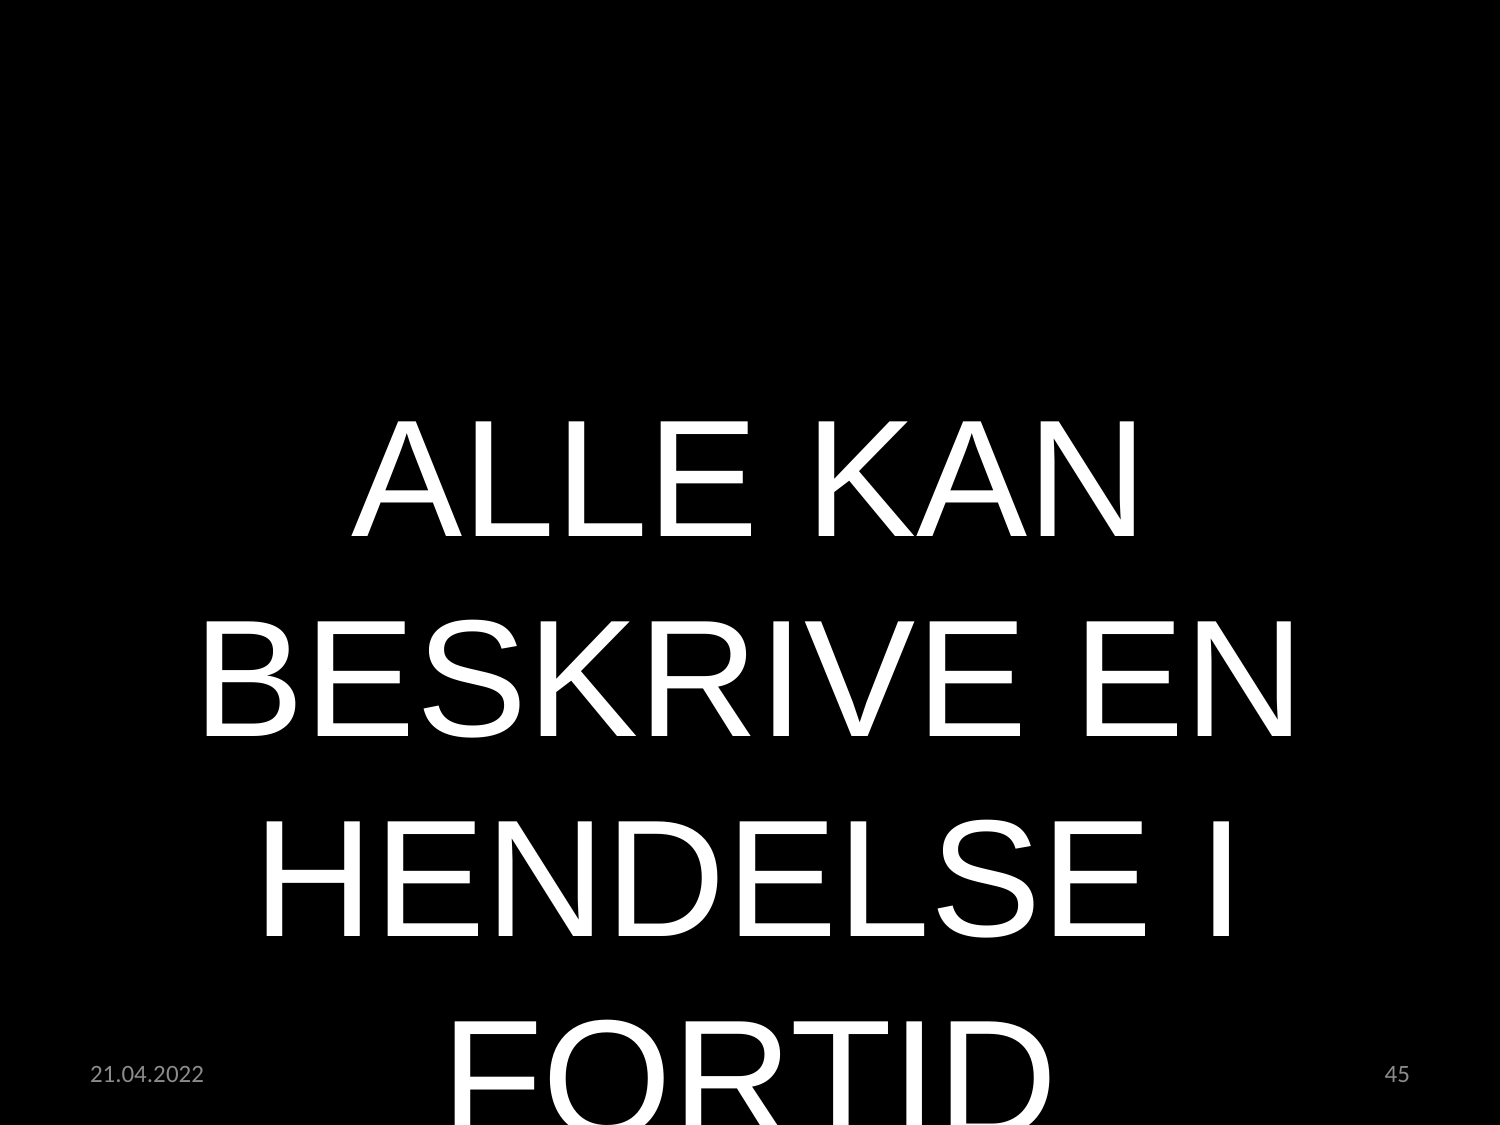

ALLE KAN BESKRIVE EN HENDELSE I FORTID
21.04.2022
45